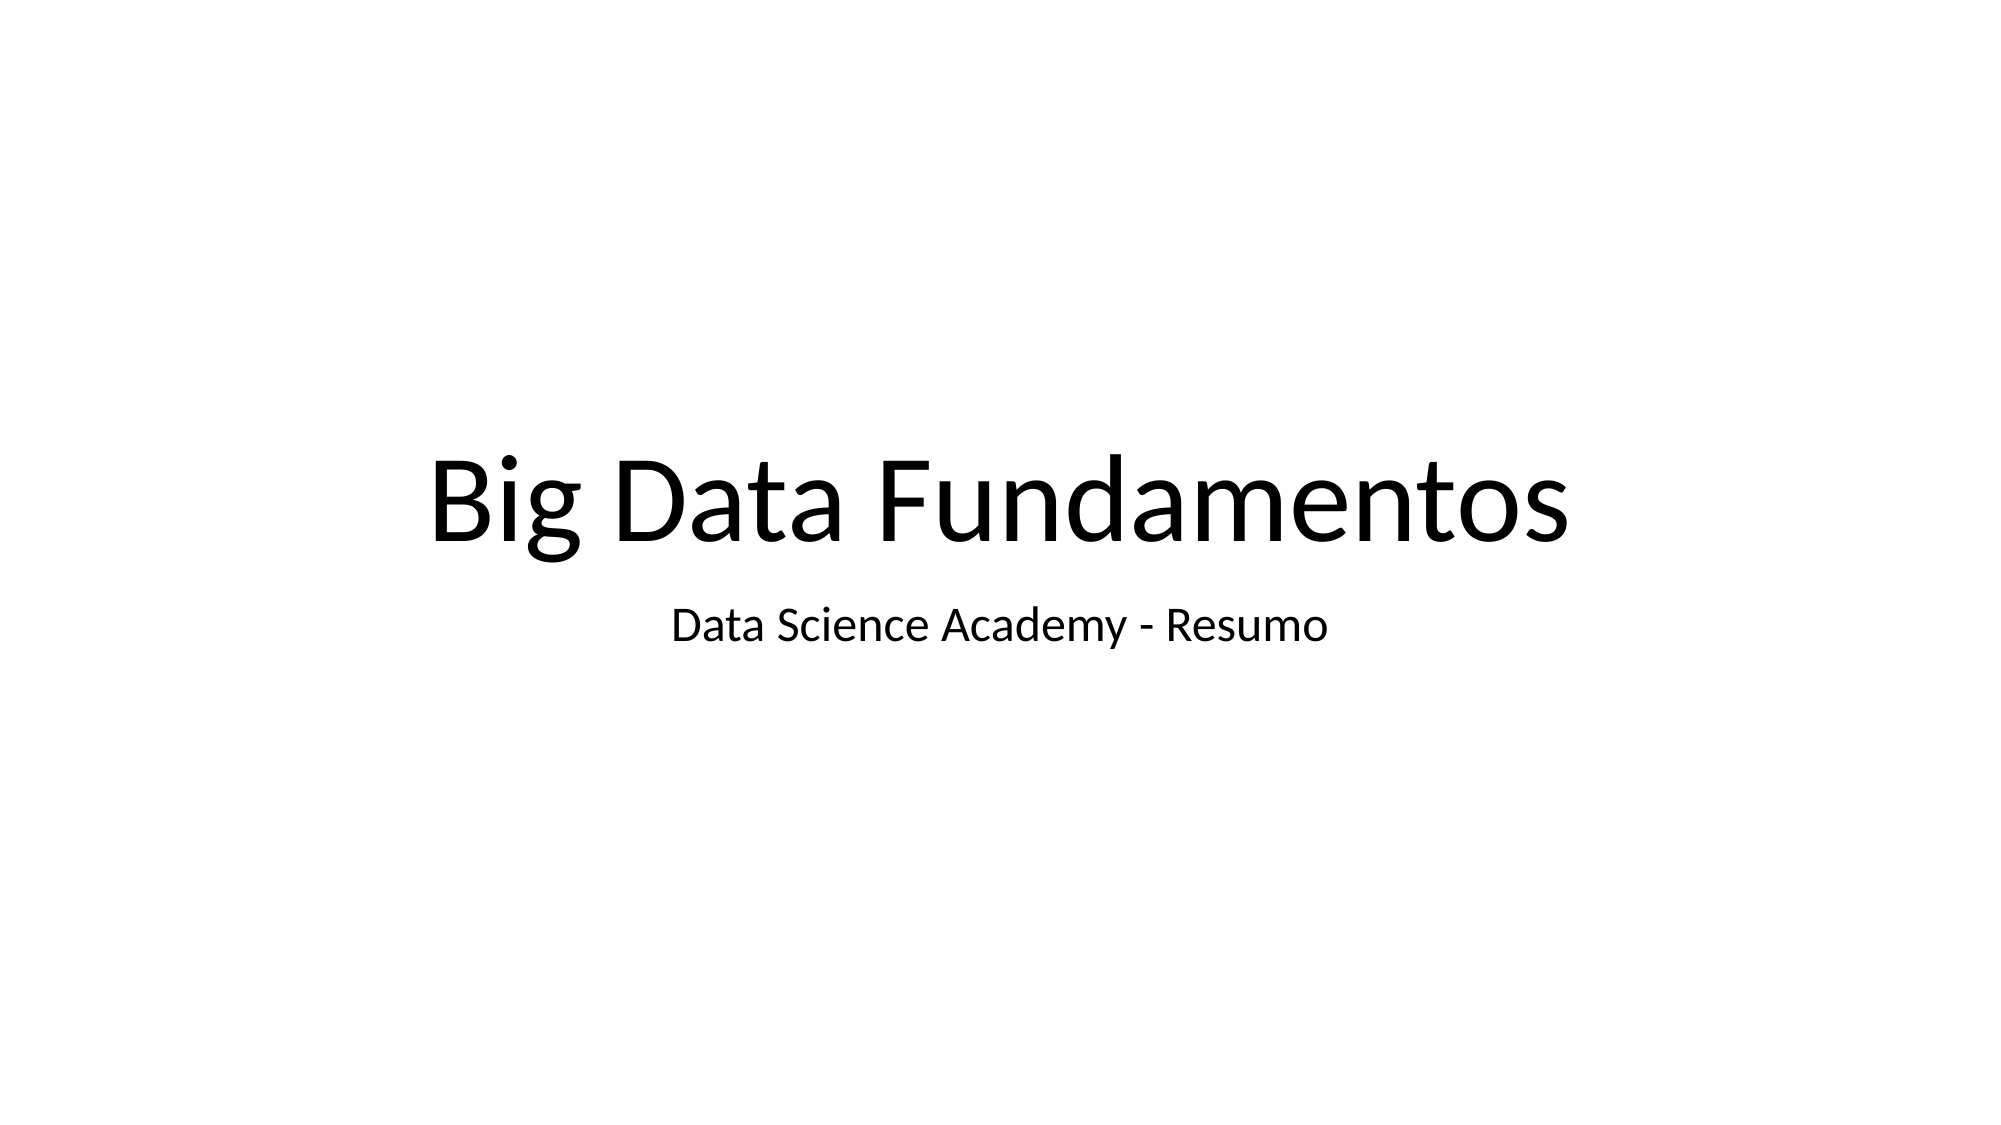

# Big Data Fundamentos
Data Science Academy - Resumo